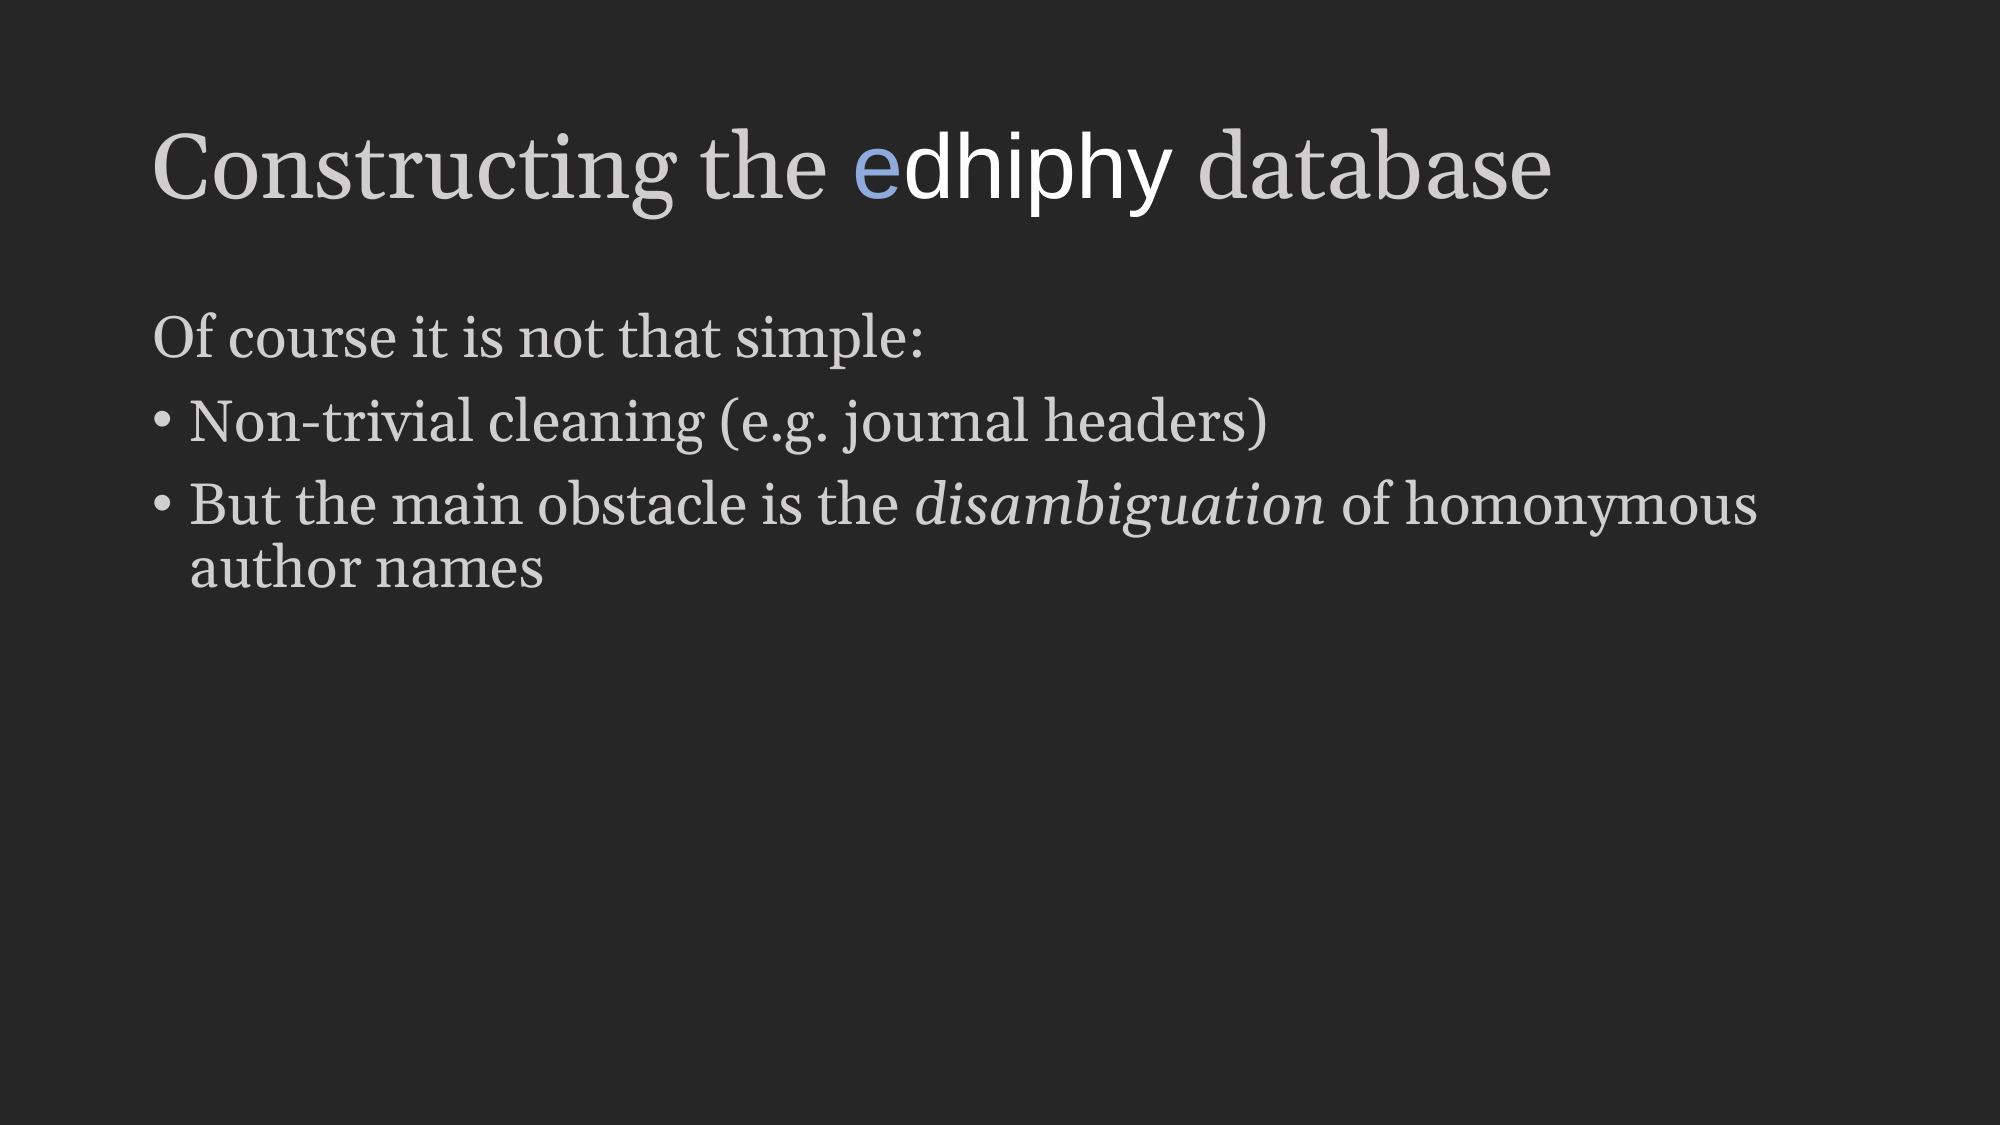

# Constructing the edhiphy database
Of course it is not that simple:
Non-trivial cleaning (e.g. journal headers)
But the main obstacle is the disambiguation of homonymous author names